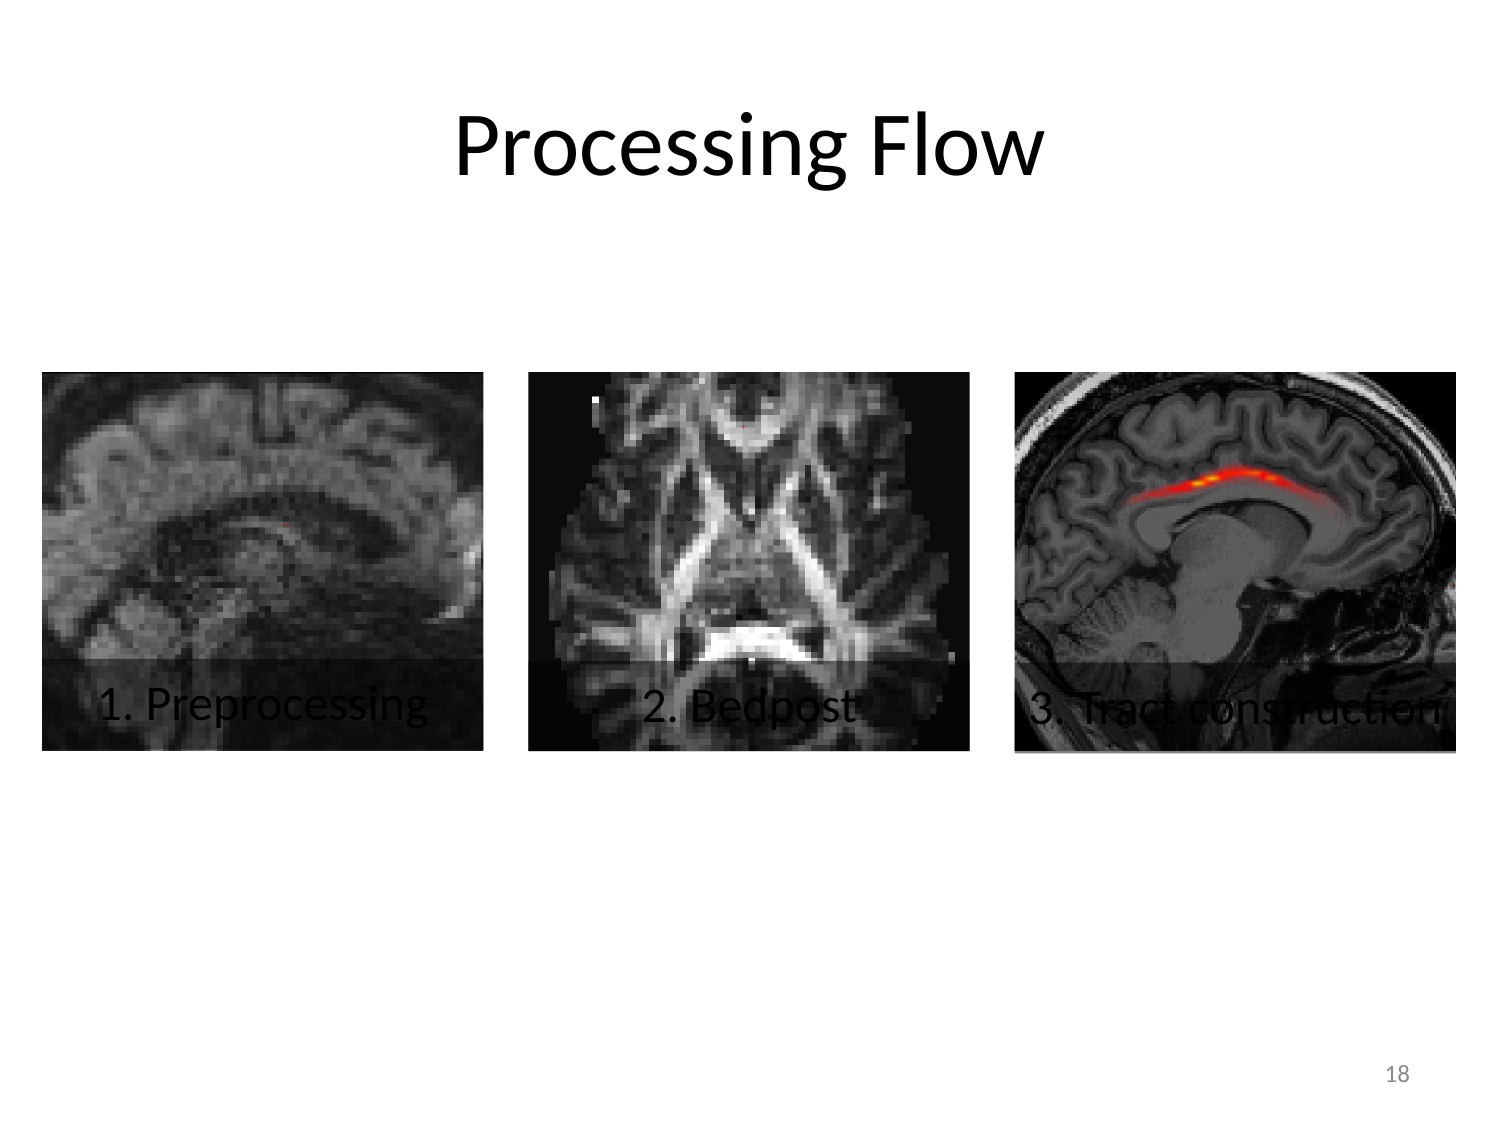

# Processing Flow
1. Preprocessing
2. Bedpost
3. Tract construction
18